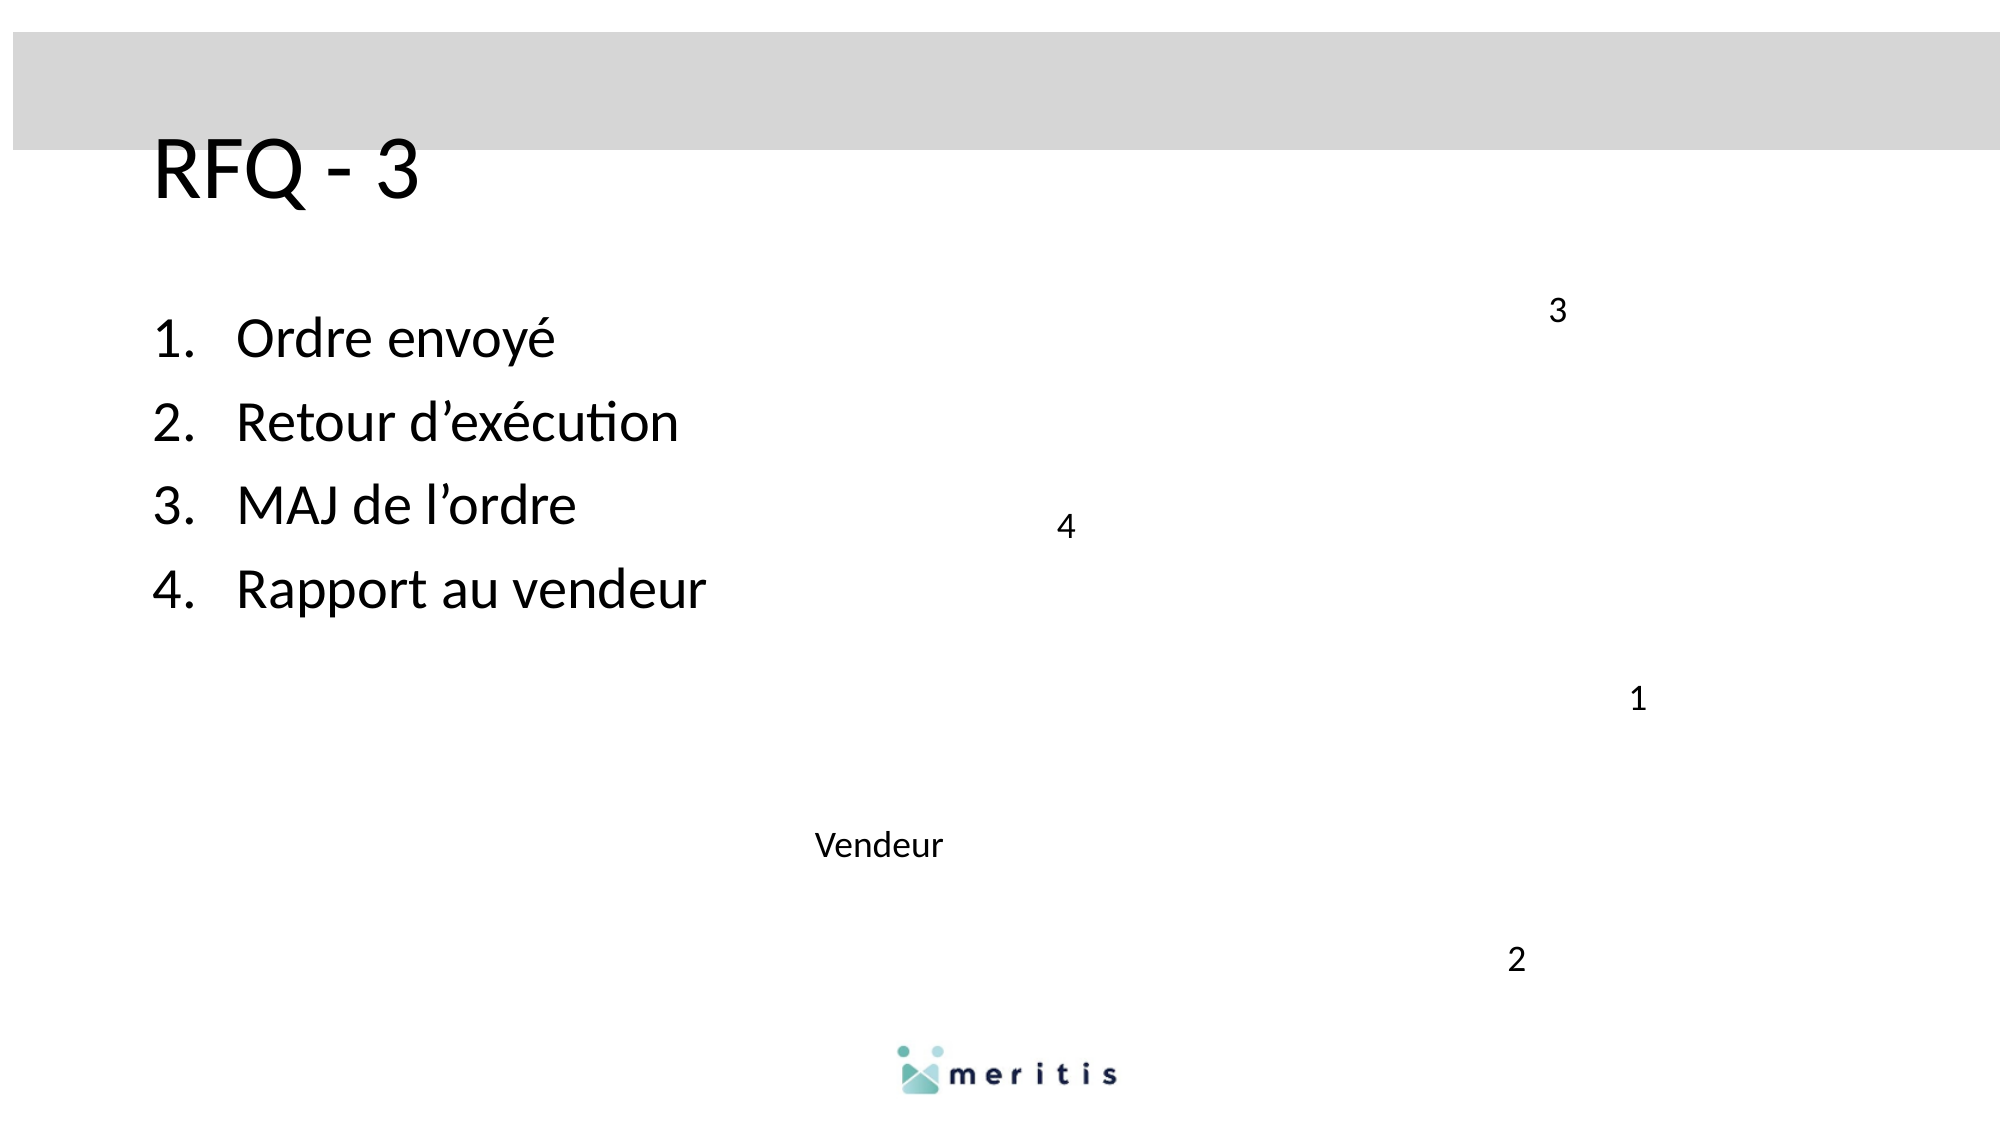

# RFQ - 3
3
Ordre envoyé
Retour d’exécution
MAJ de l’ordre
Rapport au vendeur

4
1
Vendeur
2